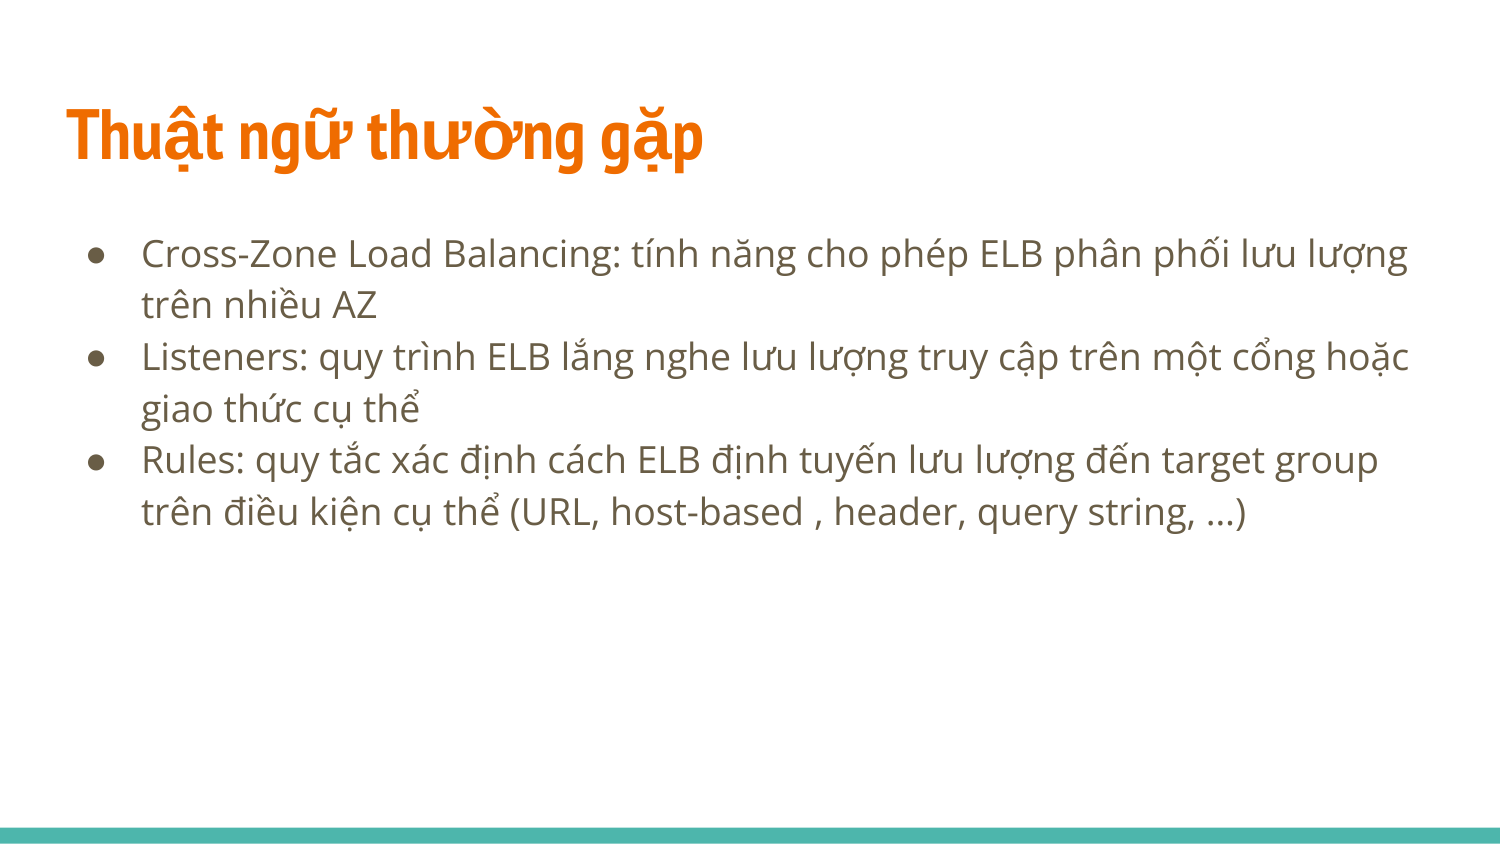

# Thuật ngữ thường gặp
Cross-Zone Load Balancing: tính năng cho phép ELB phân phối lưu lượng trên nhiều AZ
Listeners: quy trình ELB lắng nghe lưu lượng truy cập trên một cổng hoặc giao thức cụ thể
Rules: quy tắc xác định cách ELB định tuyến lưu lượng đến target group trên điều kiện cụ thể (URL, host-based , header, query string, …)